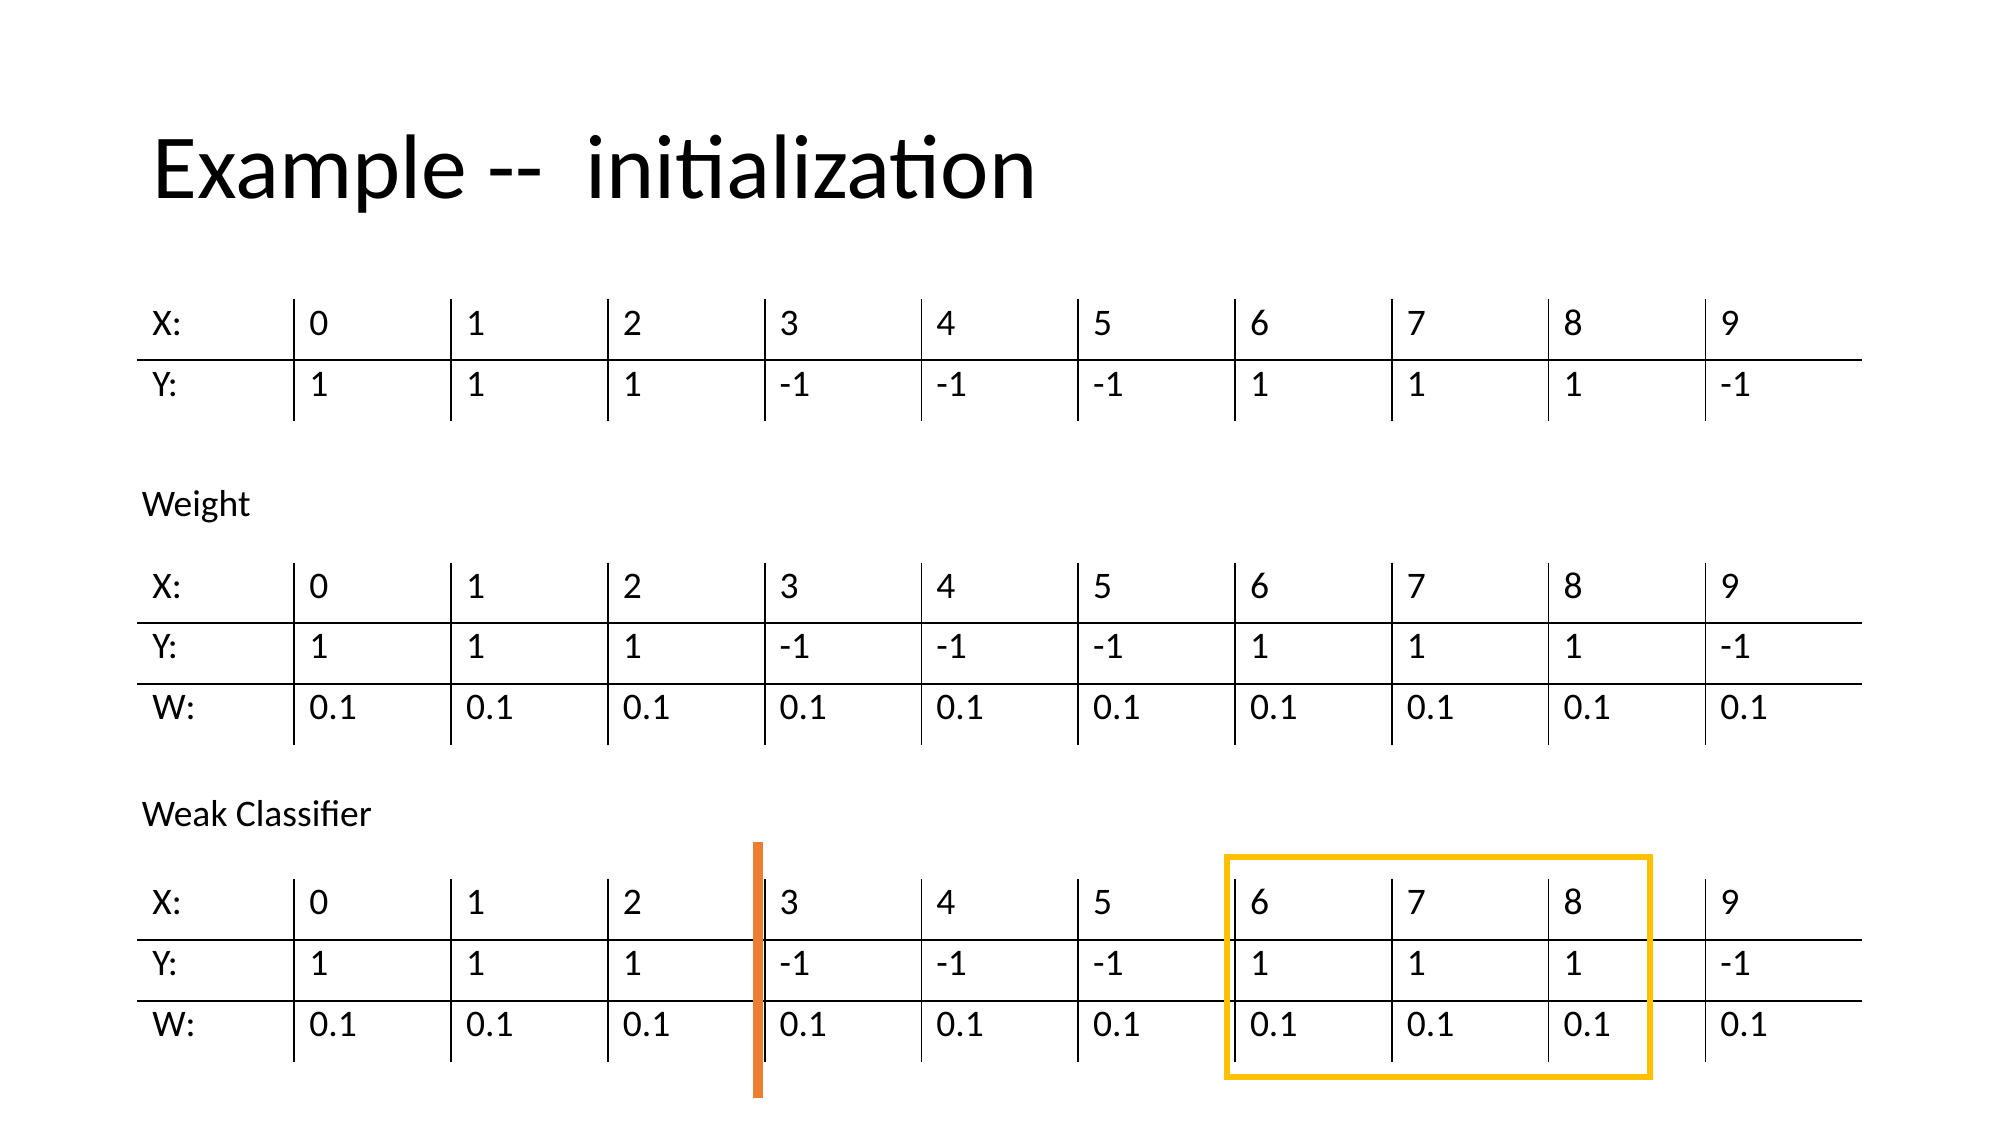

# Example --  initialization
| X: | 0 | 1 | 2 | 3 | 4 | 5 | 6 | 7 | 8 | 9 |
| --- | --- | --- | --- | --- | --- | --- | --- | --- | --- | --- |
| Y: | 1 | 1 | 1 | -1 | -1 | -1 | 1 | 1 | 1 | -1 |
Weight
| X: | 0 | 1 | 2 | 3 | 4 | 5 | 6 | 7 | 8 | 9 |
| --- | --- | --- | --- | --- | --- | --- | --- | --- | --- | --- |
| Y: | 1 | 1 | 1 | -1 | -1 | -1 | 1 | 1 | 1 | -1 |
| W: | 0.1 | 0.1 | 0.1 | 0.1 | 0.1 | 0.1 | 0.1 | 0.1 | 0.1 | 0.1 |
Weak Classifier

| X: | 0 | 1 | 2 | 3 | 4 | 5 | 6 | 7 | 8 | 9 |
| --- | --- | --- | --- | --- | --- | --- | --- | --- | --- | --- |
| Y: | 1 | 1 | 1 | -1 | -1 | -1 | 1 | 1 | 1 | -1 |
| W: | 0.1 | 0.1 | 0.1 | 0.1 | 0.1 | 0.1 | 0.1 | 0.1 | 0.1 | 0.1 |